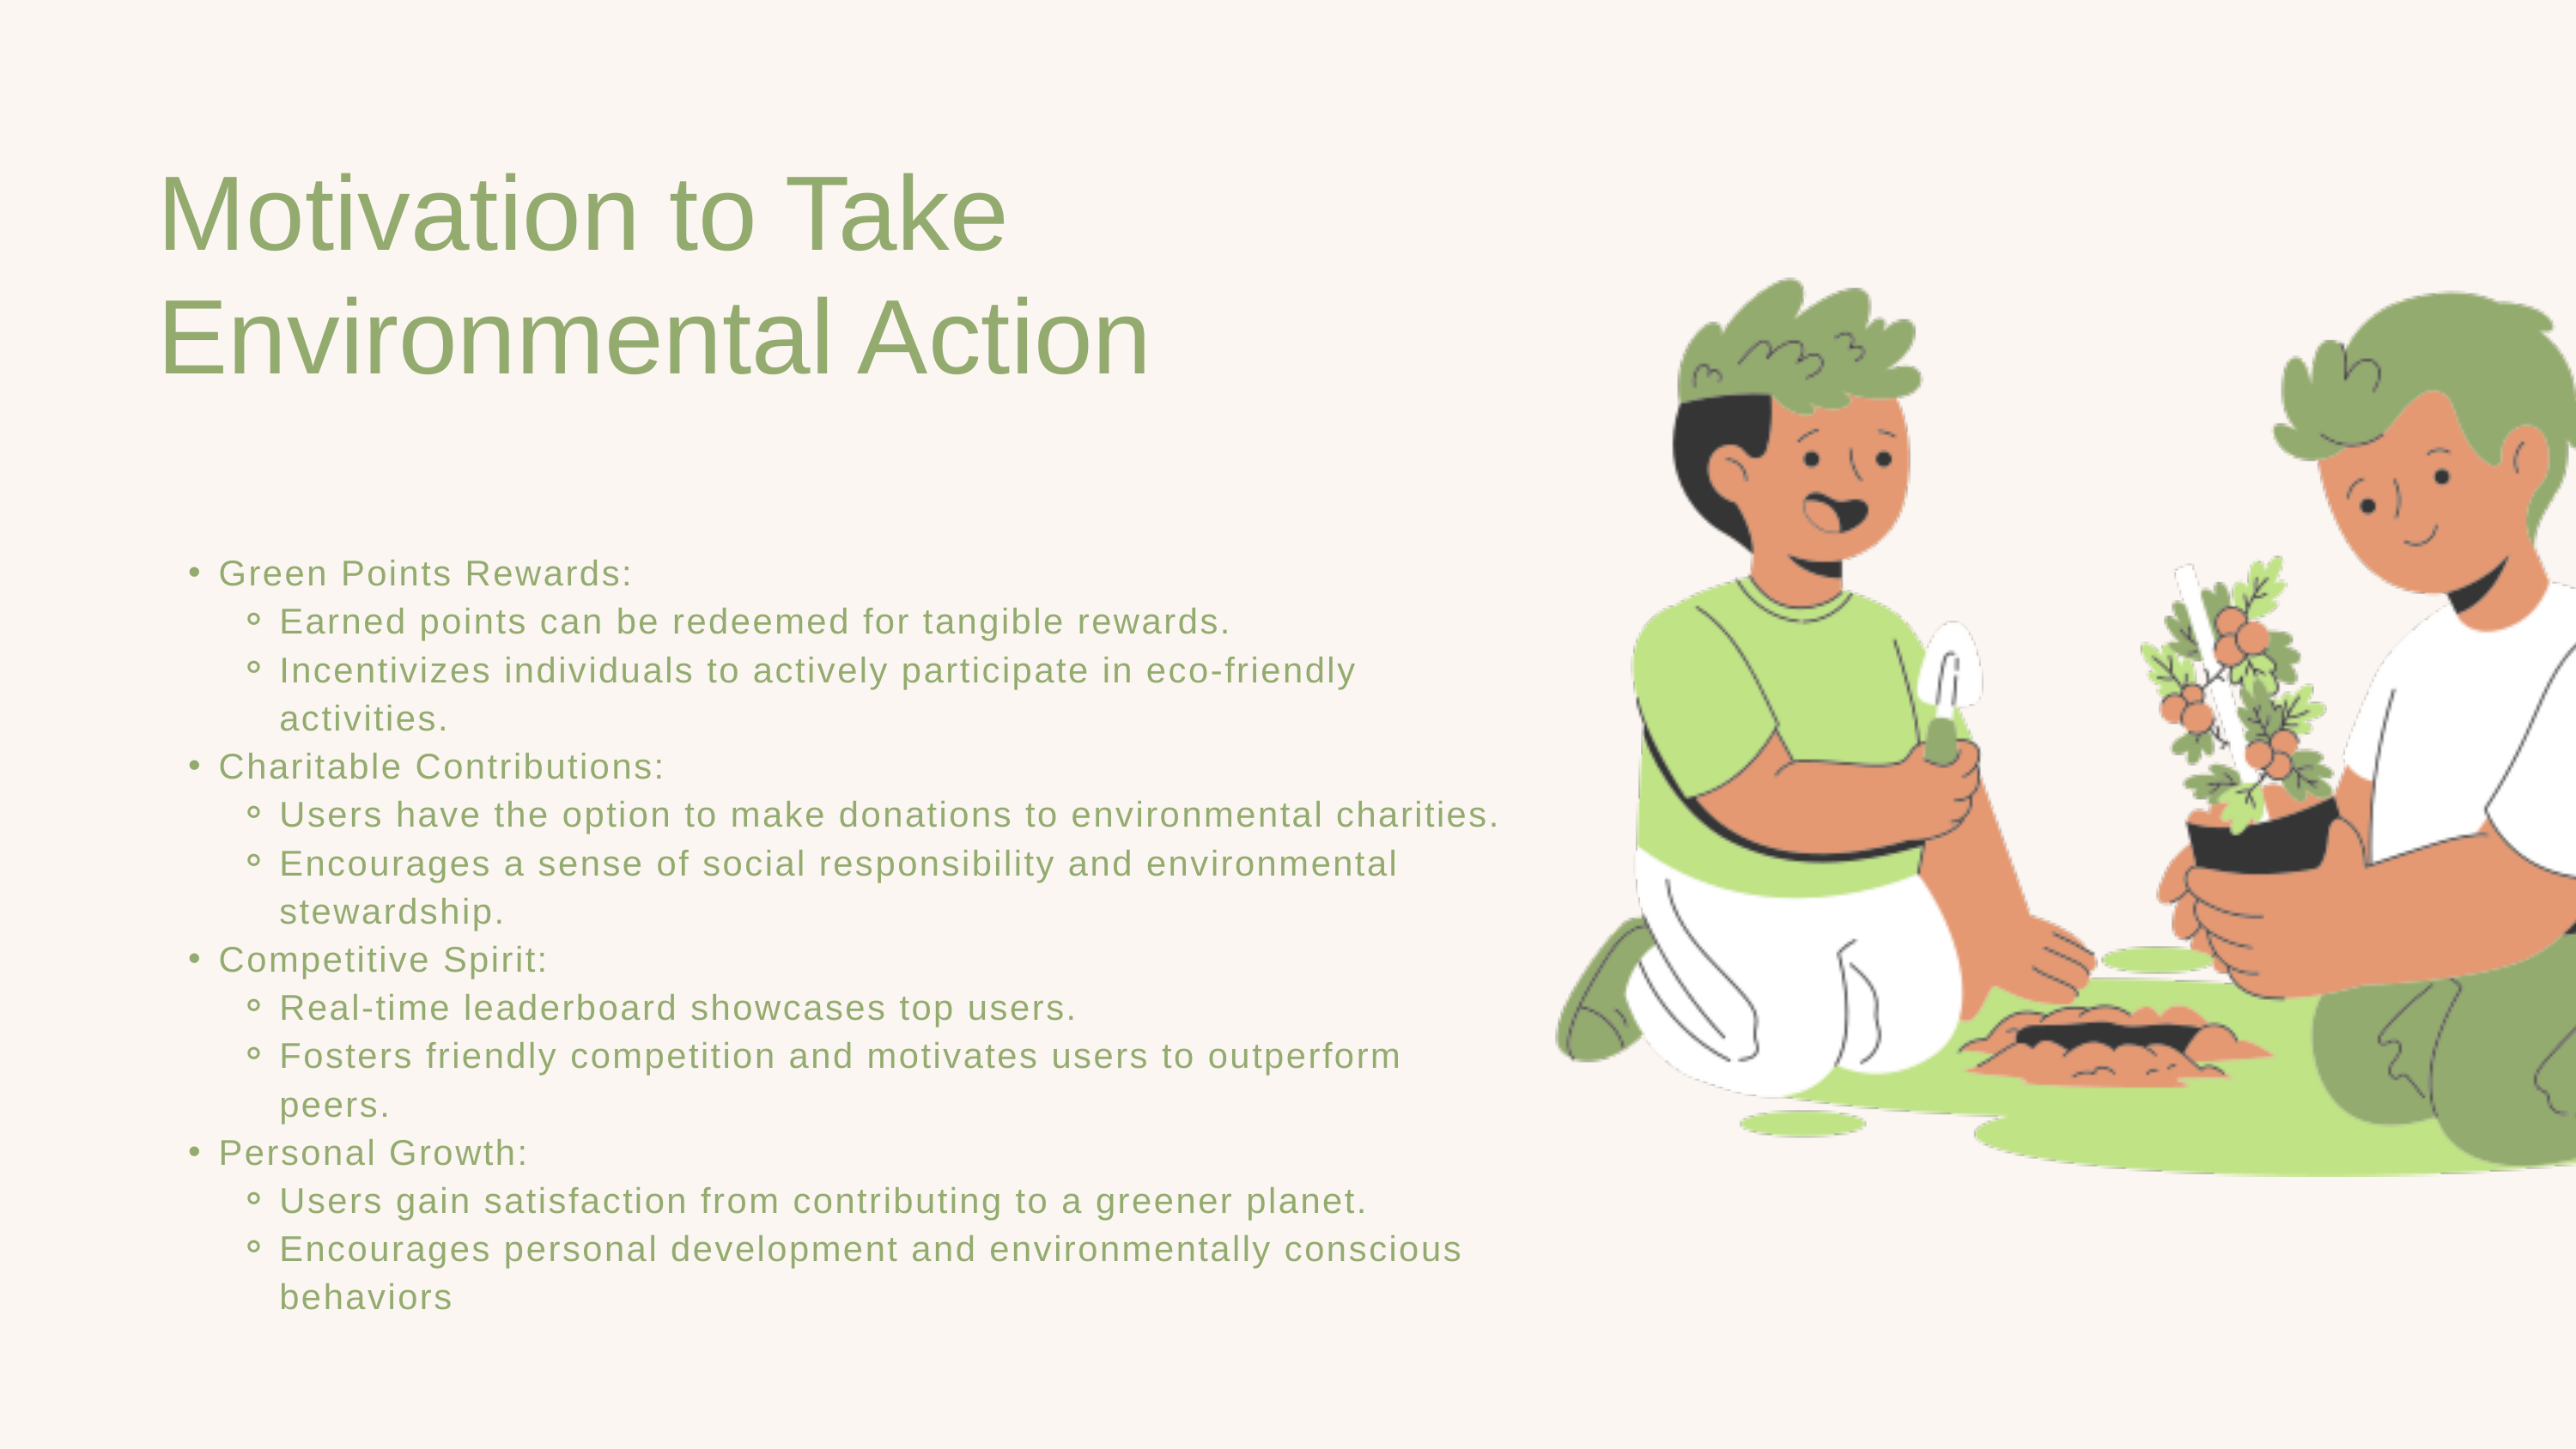

Motivation to Take Environmental Action

Green Points Rewards:
Earned points can be redeemed for tangible rewards.
Incentivizes individuals to actively participate in eco-friendly activities.
Charitable Contributions:
Users have the option to make donations to environmental charities.
Encourages a sense of social responsibility and environmental stewardship.
Competitive Spirit:
Real-time leaderboard showcases top users.
Fosters friendly competition and motivates users to outperform peers.
Personal Growth:
Users gain satisfaction from contributing to a greener planet.
Encourages personal development and environmentally conscious behaviors